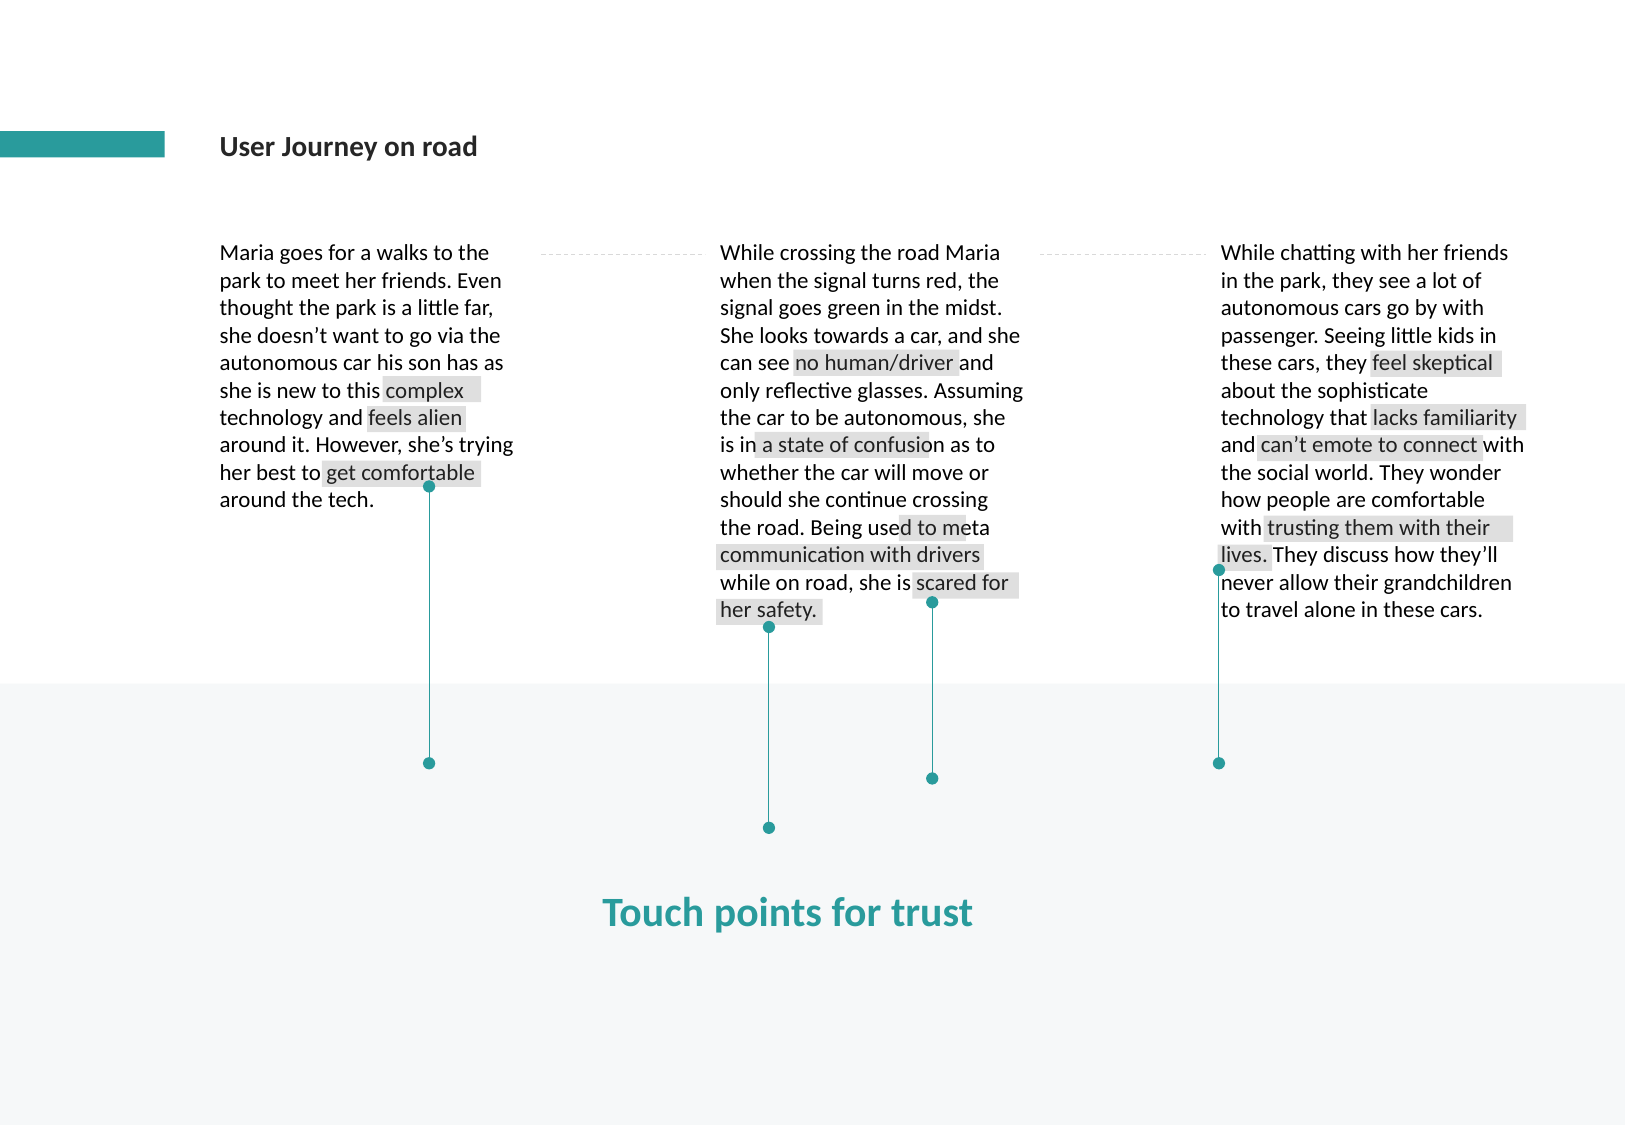

User Journey on road

Maria goes for a walks to the park to meet her friends. Even thought the park is a little far, she doesn’t want to go via the autonomous car his son has as she is new to this complex technology and feels alien around it. However, she’s trying her best to get comfortable around the tech.
While crossing the road Maria when the signal turns red, the signal goes green in the midst. She looks towards a car, and she can see no human/driver and only reflective glasses. Assuming the car to be autonomous, she is in a state of confusion as to whether the car will move or should she continue crossing the road. Being used to meta communication with drivers while on road, she is scared for her safety.
While chatting with her friends in the park, they see a lot of autonomous cars go by with passenger. Seeing little kids in these cars, they feel skeptical about the sophisticate technology that lacks familiarity and can’t emote to connect with the social world. They wonder how people are comfortable with trusting them with their lives. They discuss how they’ll never allow their grandchildren to travel alone in these cars.

Touch points for trust
77